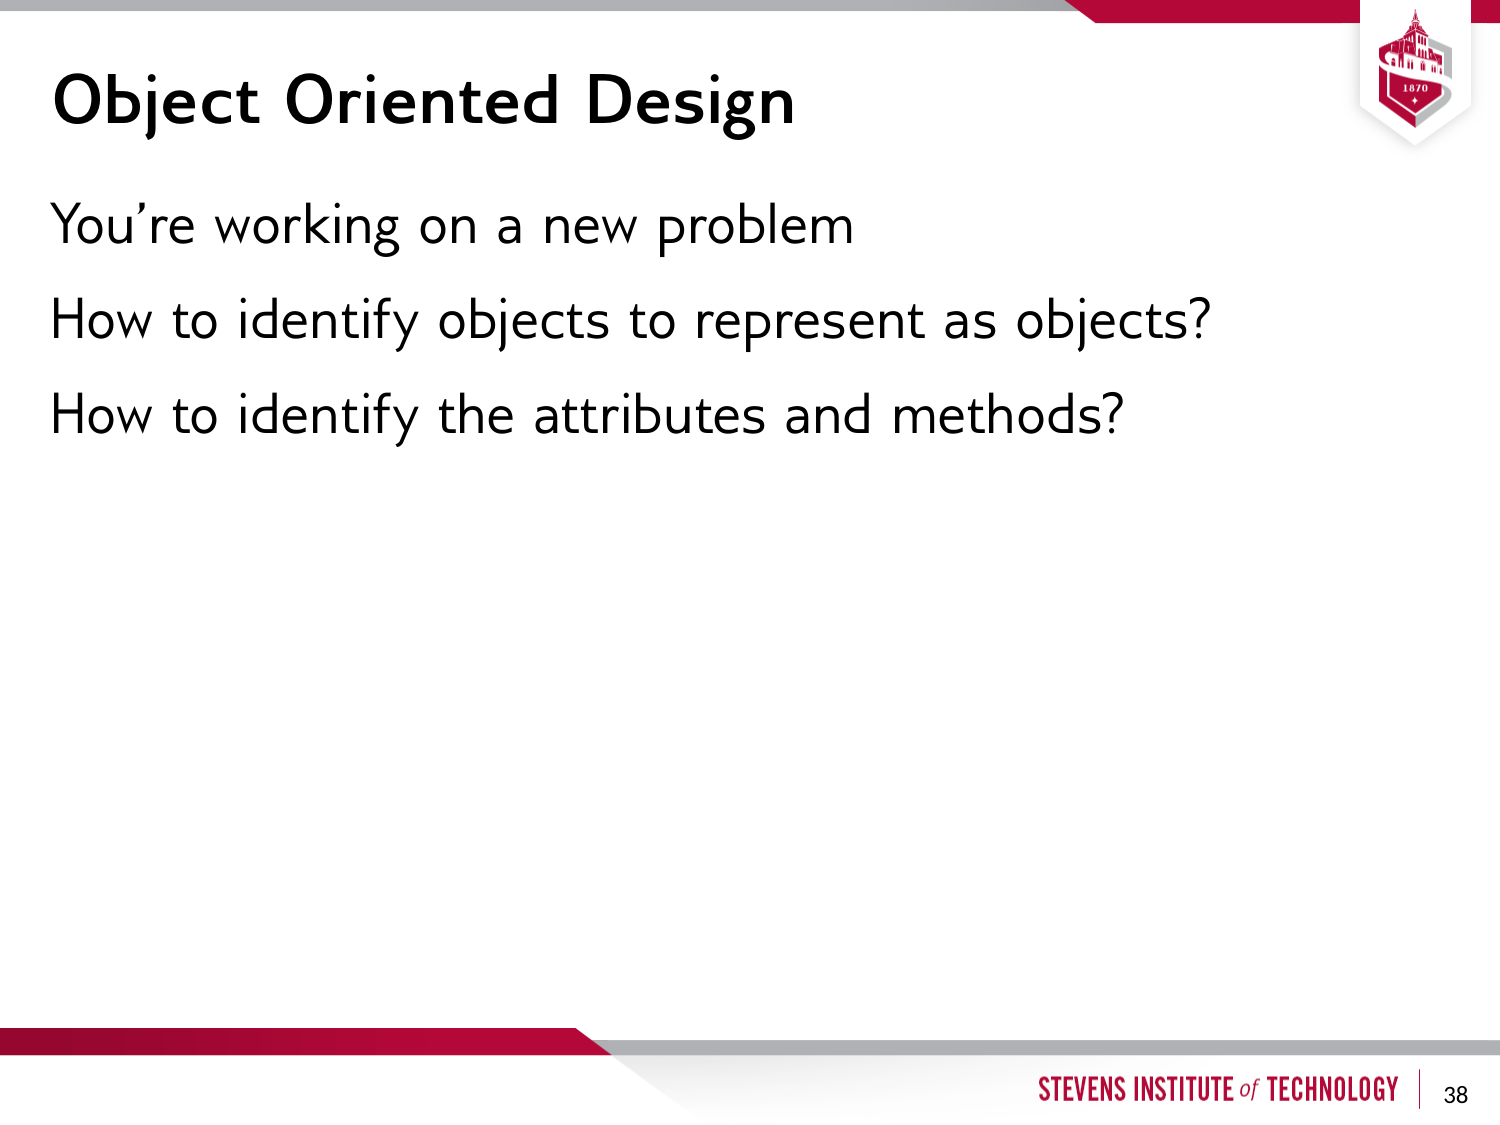

# Object Oriented Design
You’re working on a new problem
How to identify objects to represent as objects?
How to identify the attributes and methods?

38